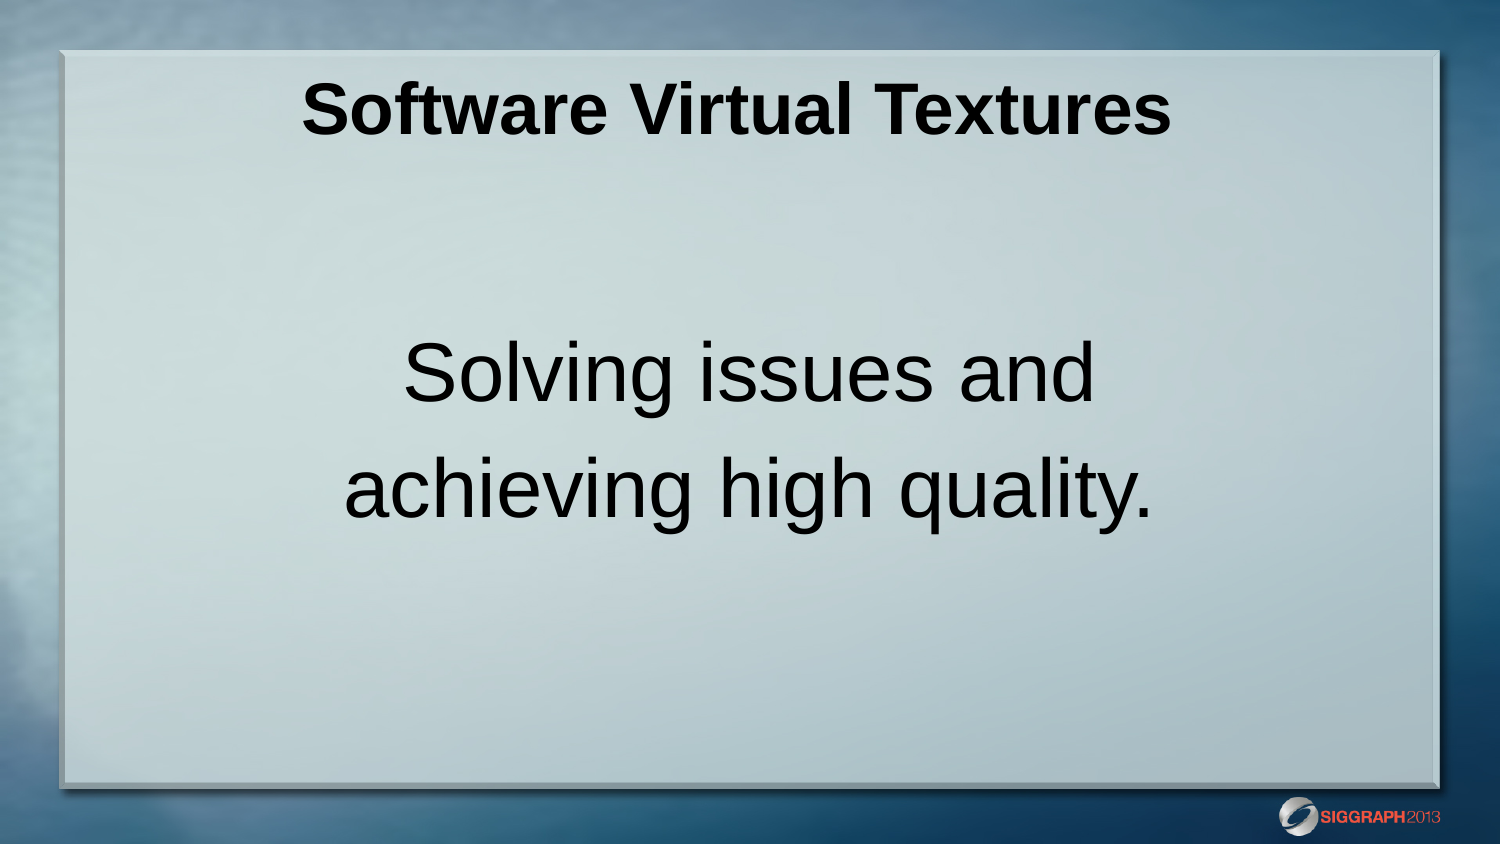

# Software Virtual Textures

Solving issues and
achieving high quality.